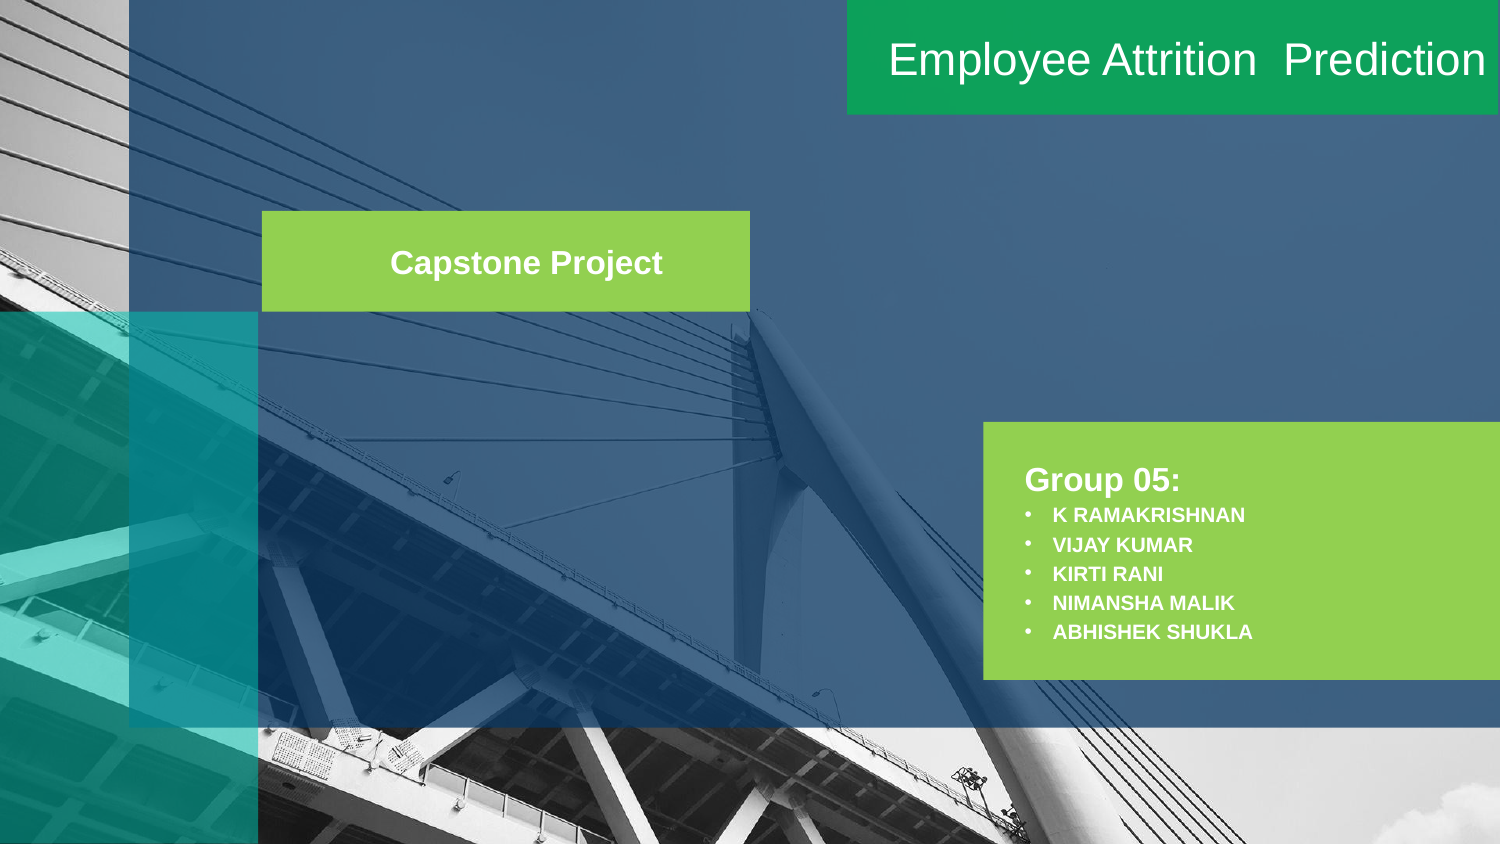

# Employee Attrition  Prediction
Capstone Project
Group 05:
K RAMAKRISHNAN
VIJAY KUMAR
KIRTI RANI
NIMANSHA MALIK
ABHISHEK SHUKLA